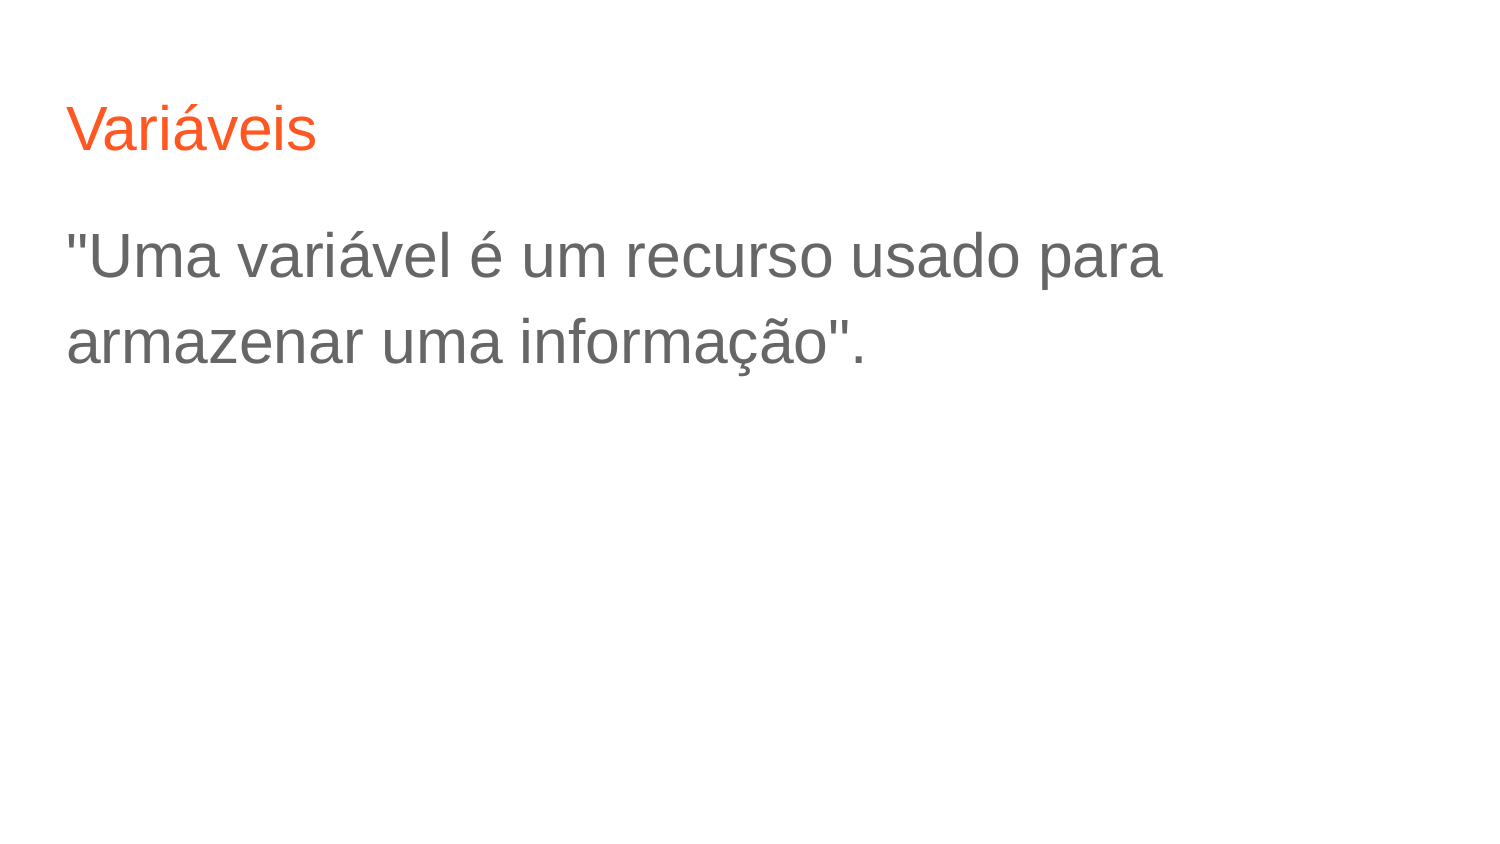

# Variáveis
"Uma variável é um recurso usado para armazenar uma informação".